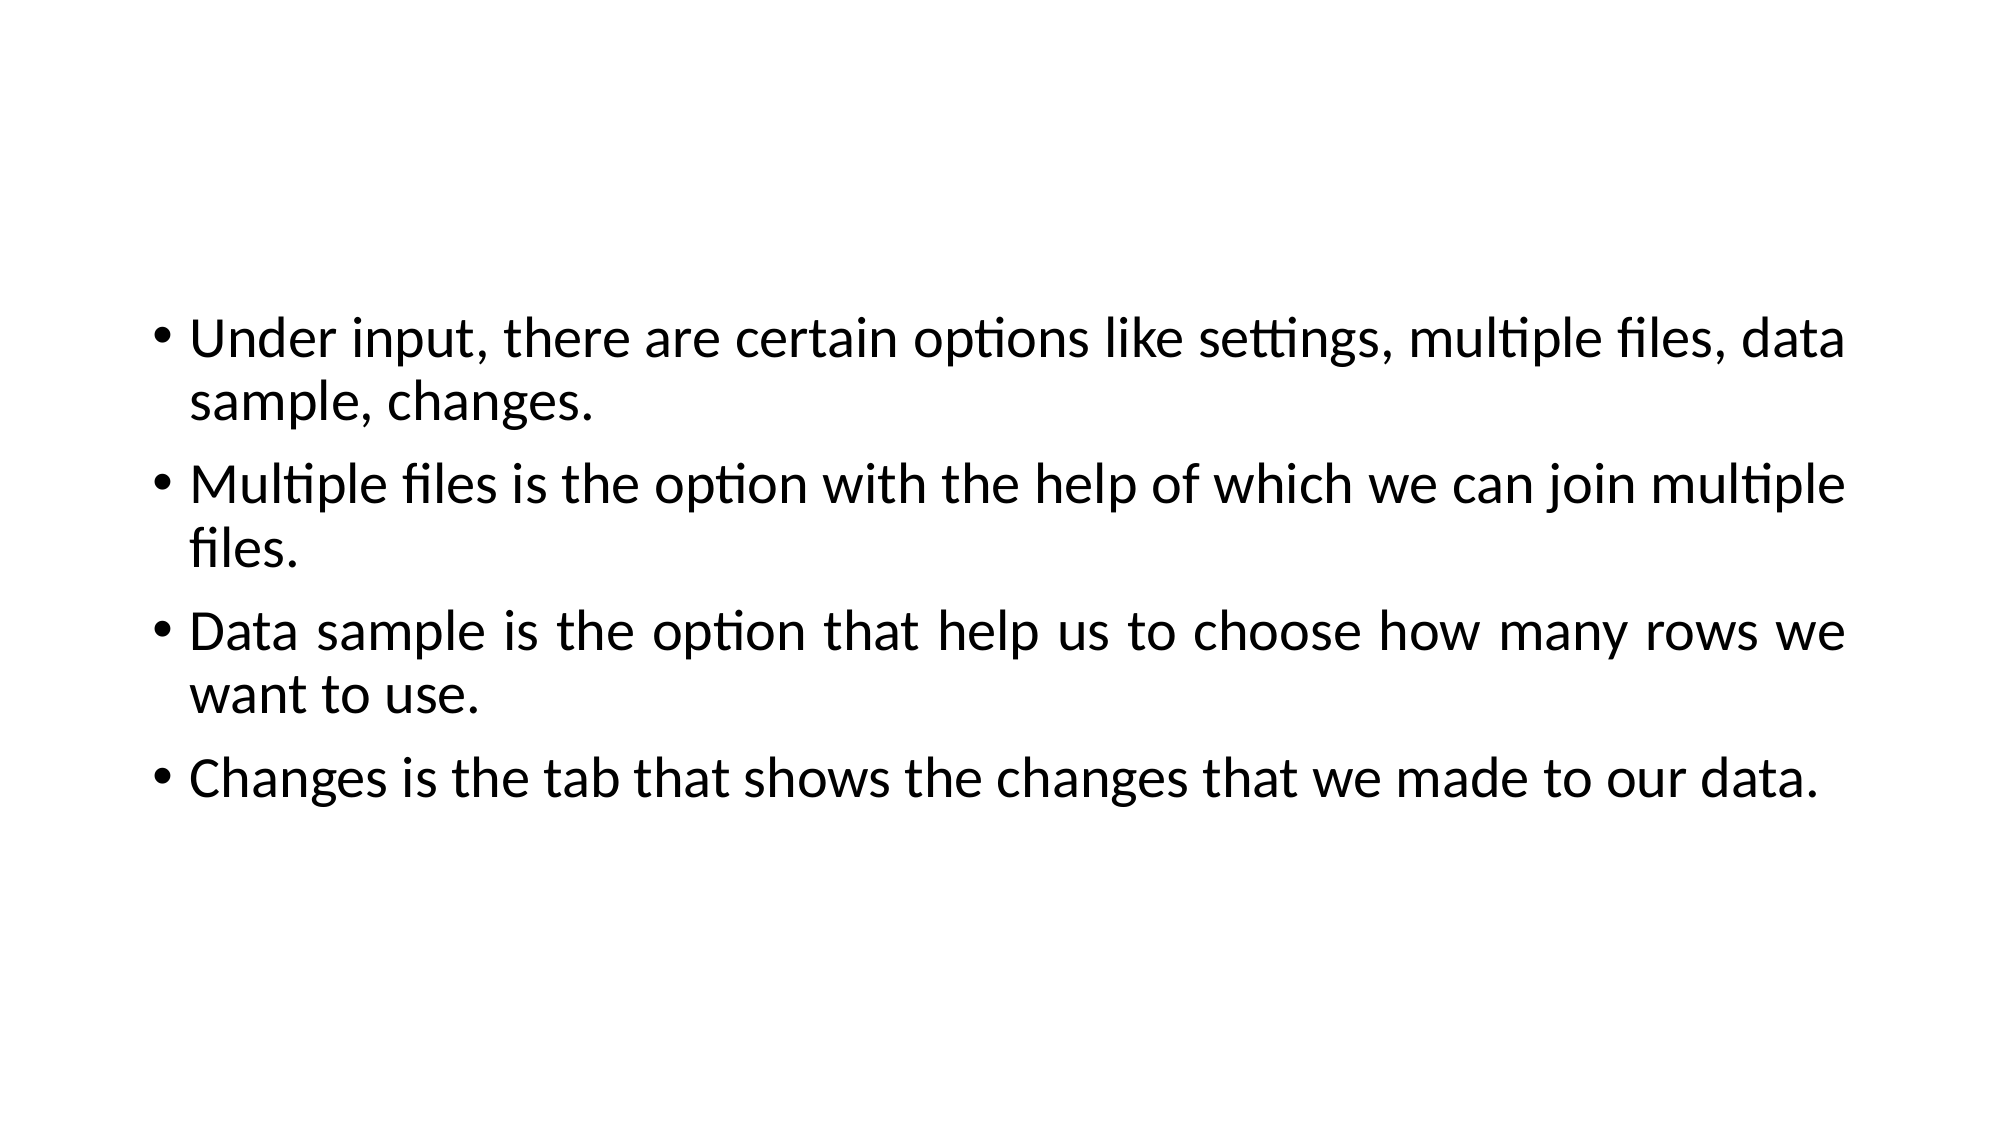

#
Under input, there are certain options like settings, multiple files, data sample, changes.
Multiple files is the option with the help of which we can join multiple files.
Data sample is the option that help us to choose how many rows we want to use.
Changes is the tab that shows the changes that we made to our data.